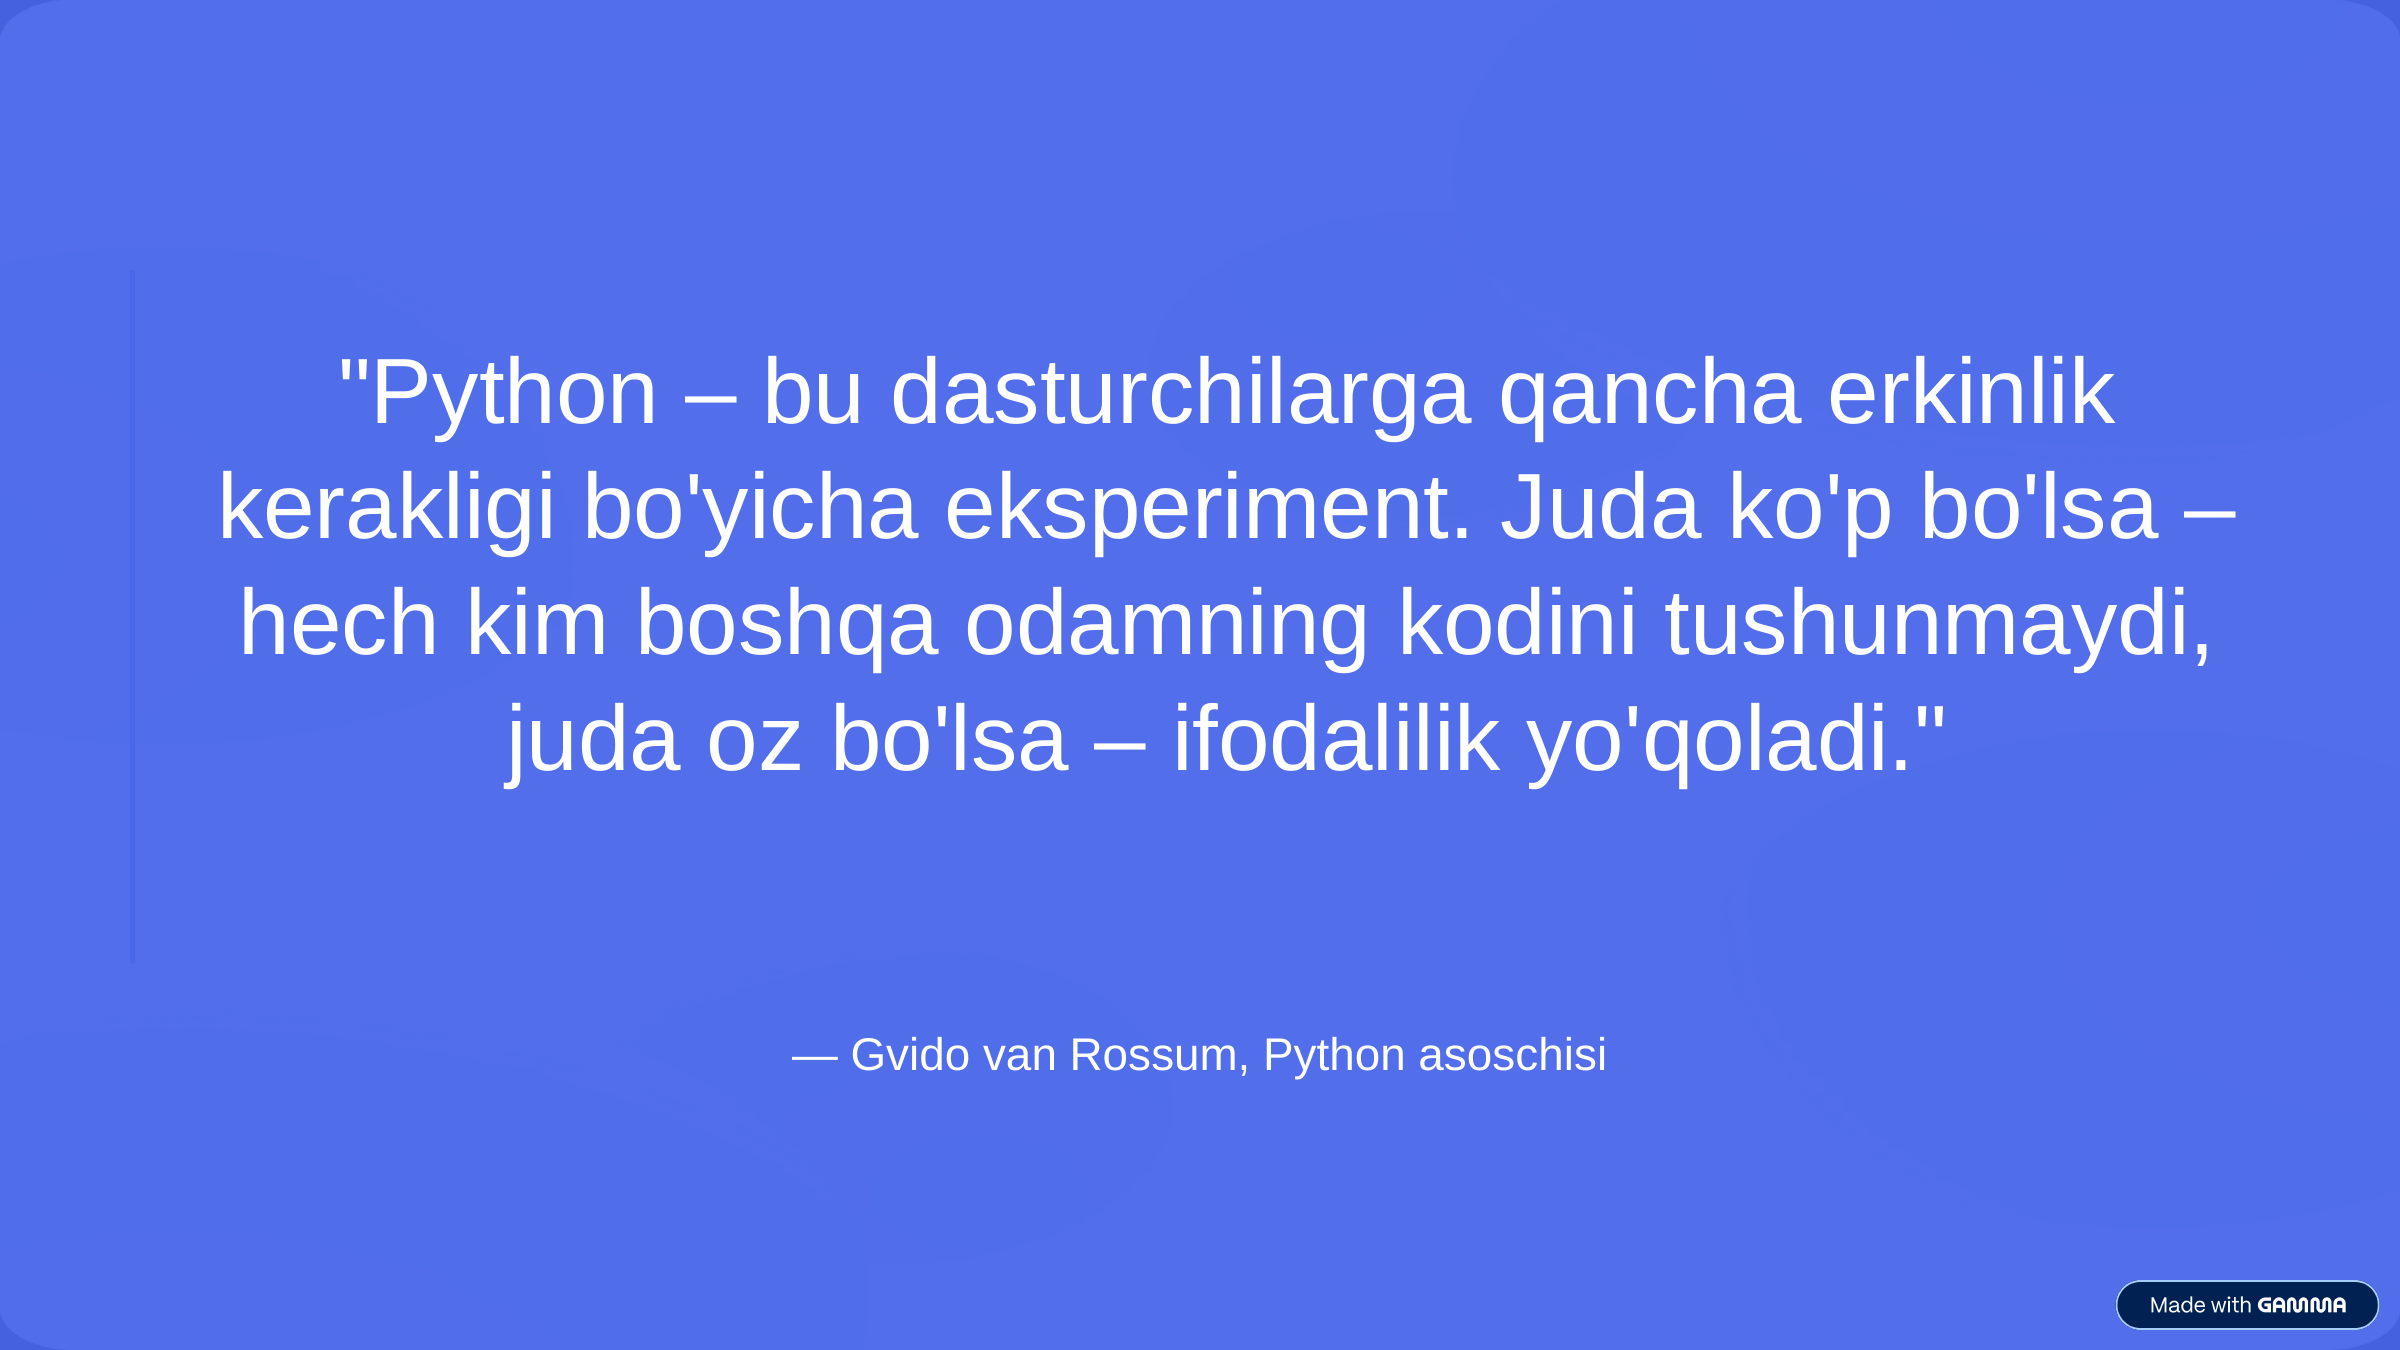

"Python – bu dasturchilarga qancha erkinlik kerakligi bo'yicha eksperiment. Juda ko'p bo'lsa – hech kim boshqa odamning kodini tushunmaydi, juda oz bo'lsa – ifodalilik yo'qoladi."
— Gvido van Rossum, Python asoschisi